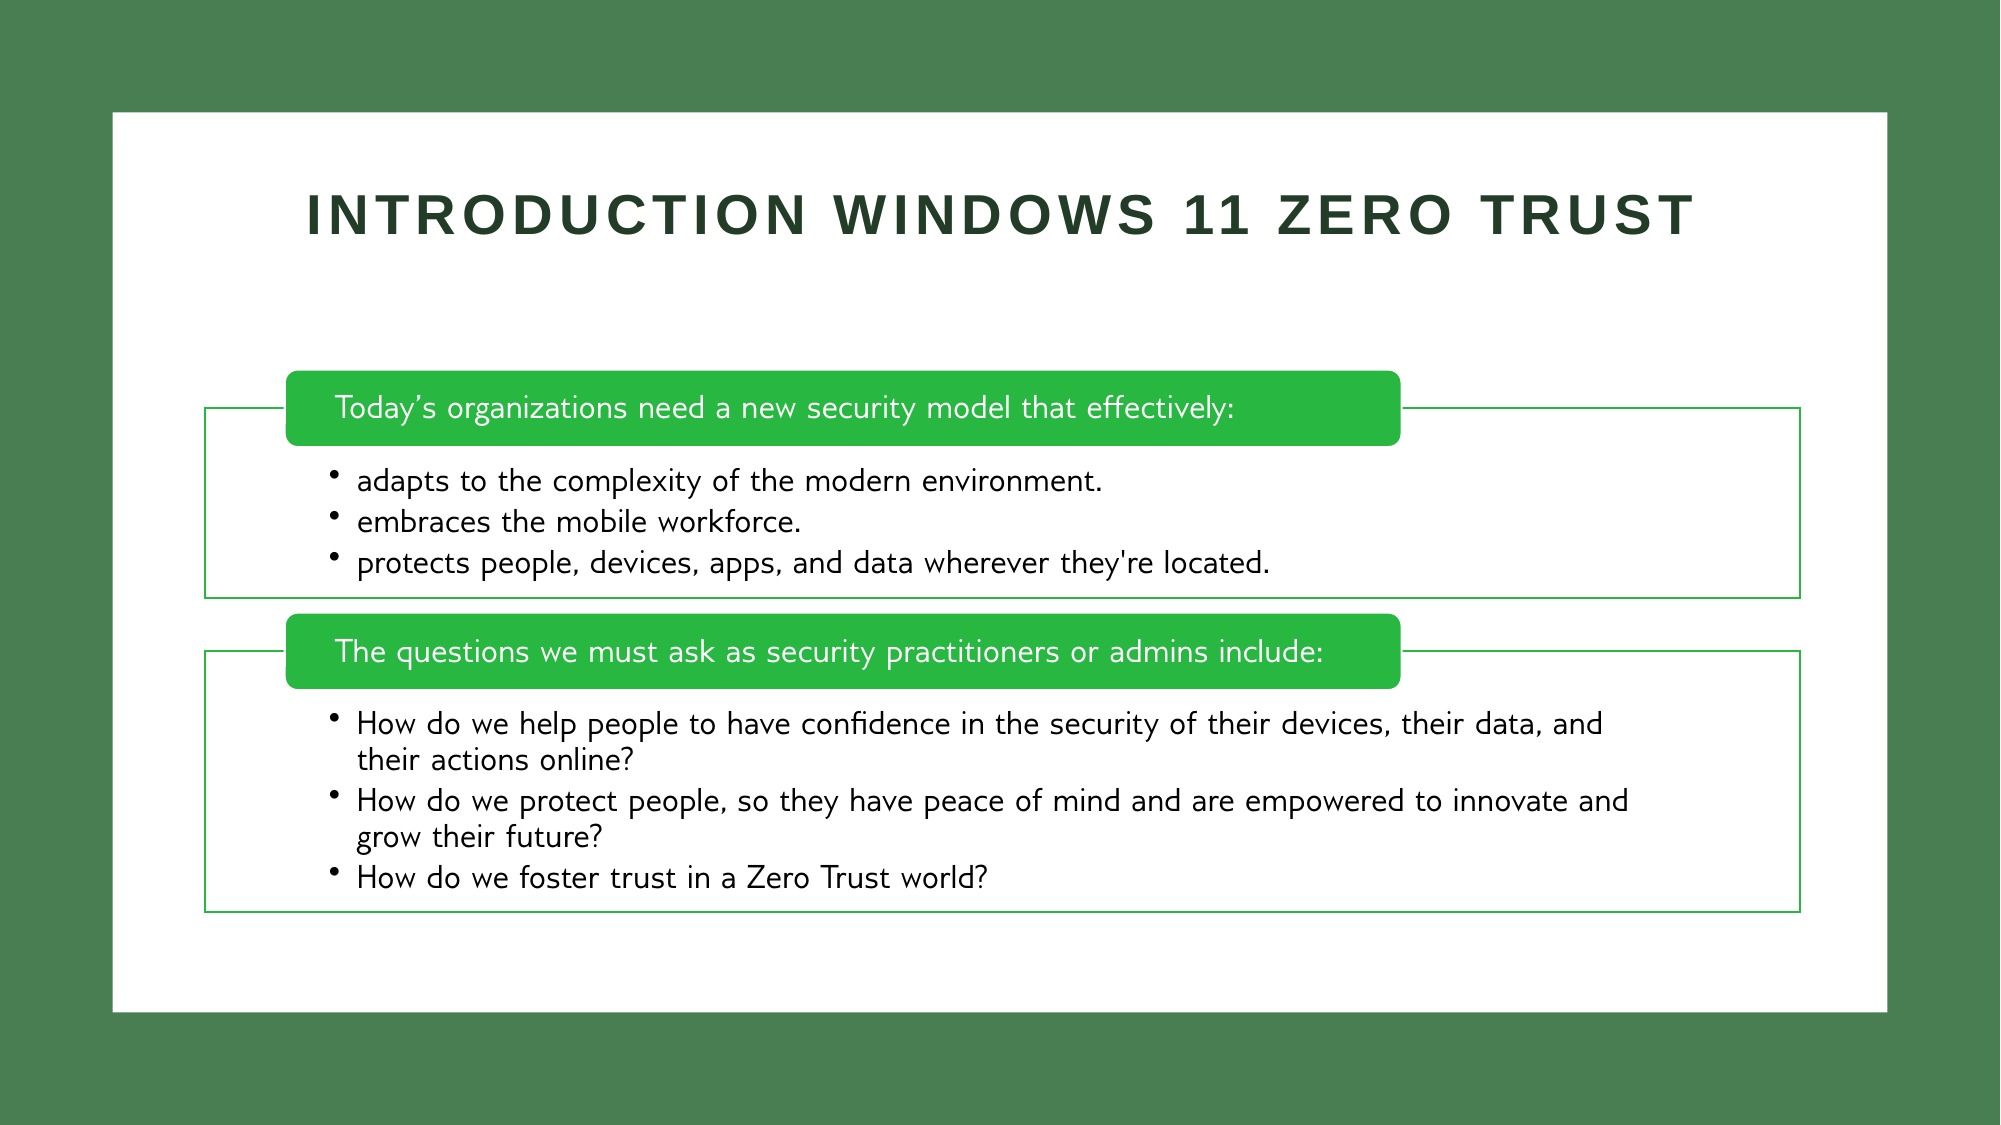

# Introduction windows 11 zero trust
adapts to the complexity of the modern environment.
embraces the mobile workforce.
protects people, devices, apps, and data wherever they're located.
Today’s organizations need a new security model that effectively:
How do we help people to have confidence in the security of their devices, their data, and their actions online?
How do we protect people, so they have peace of mind and are empowered to innovate and grow their future?
How do we foster trust in a Zero Trust world?
The questions we must ask as security practitioners or admins include: